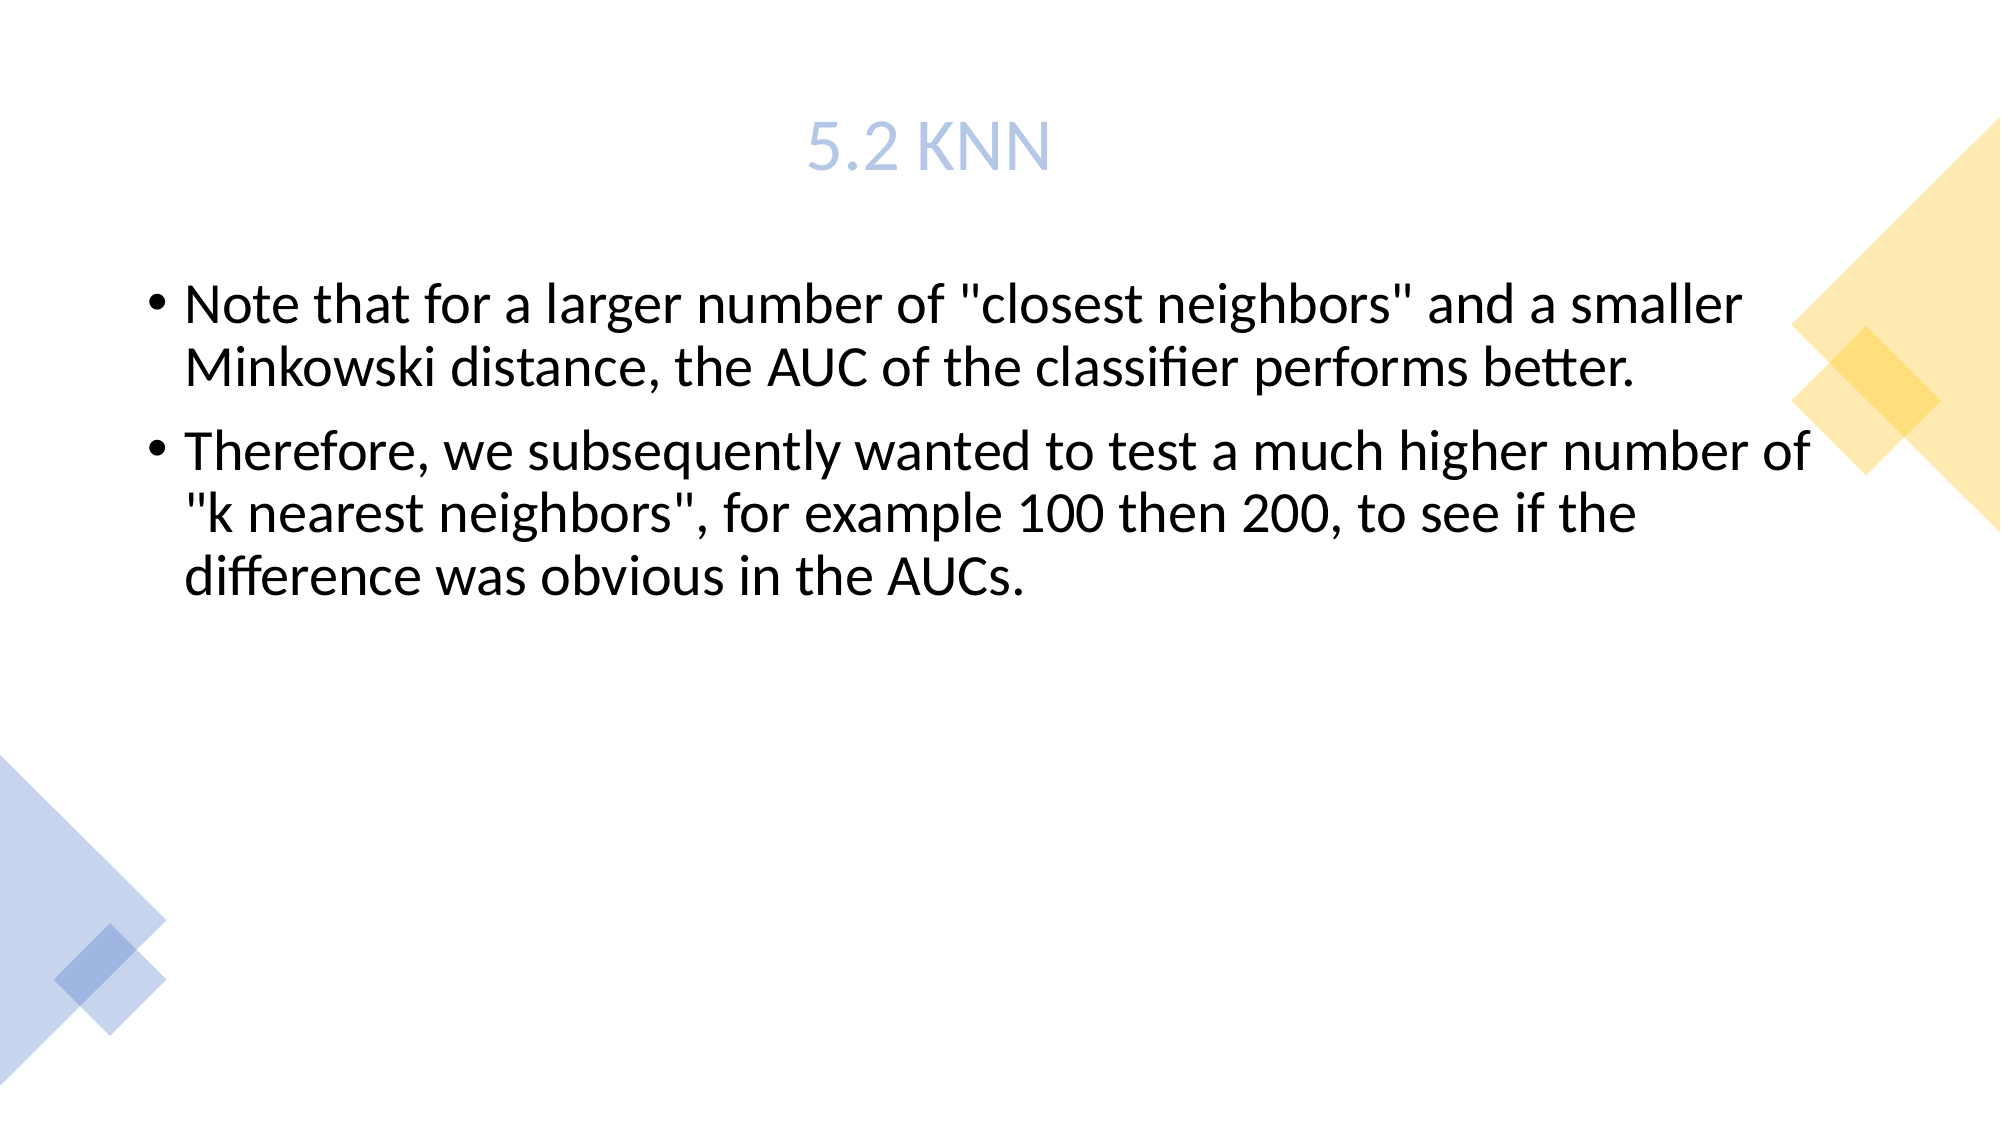

# 5.2 KNN

Note that for a larger number of "closest neighbors" and a smaller Minkowski distance, the AUC of the classifier performs better.
Therefore, we subsequently wanted to test a much higher number of "k nearest neighbors", for example 100 then 200, to see if the difference was obvious in the AUCs.